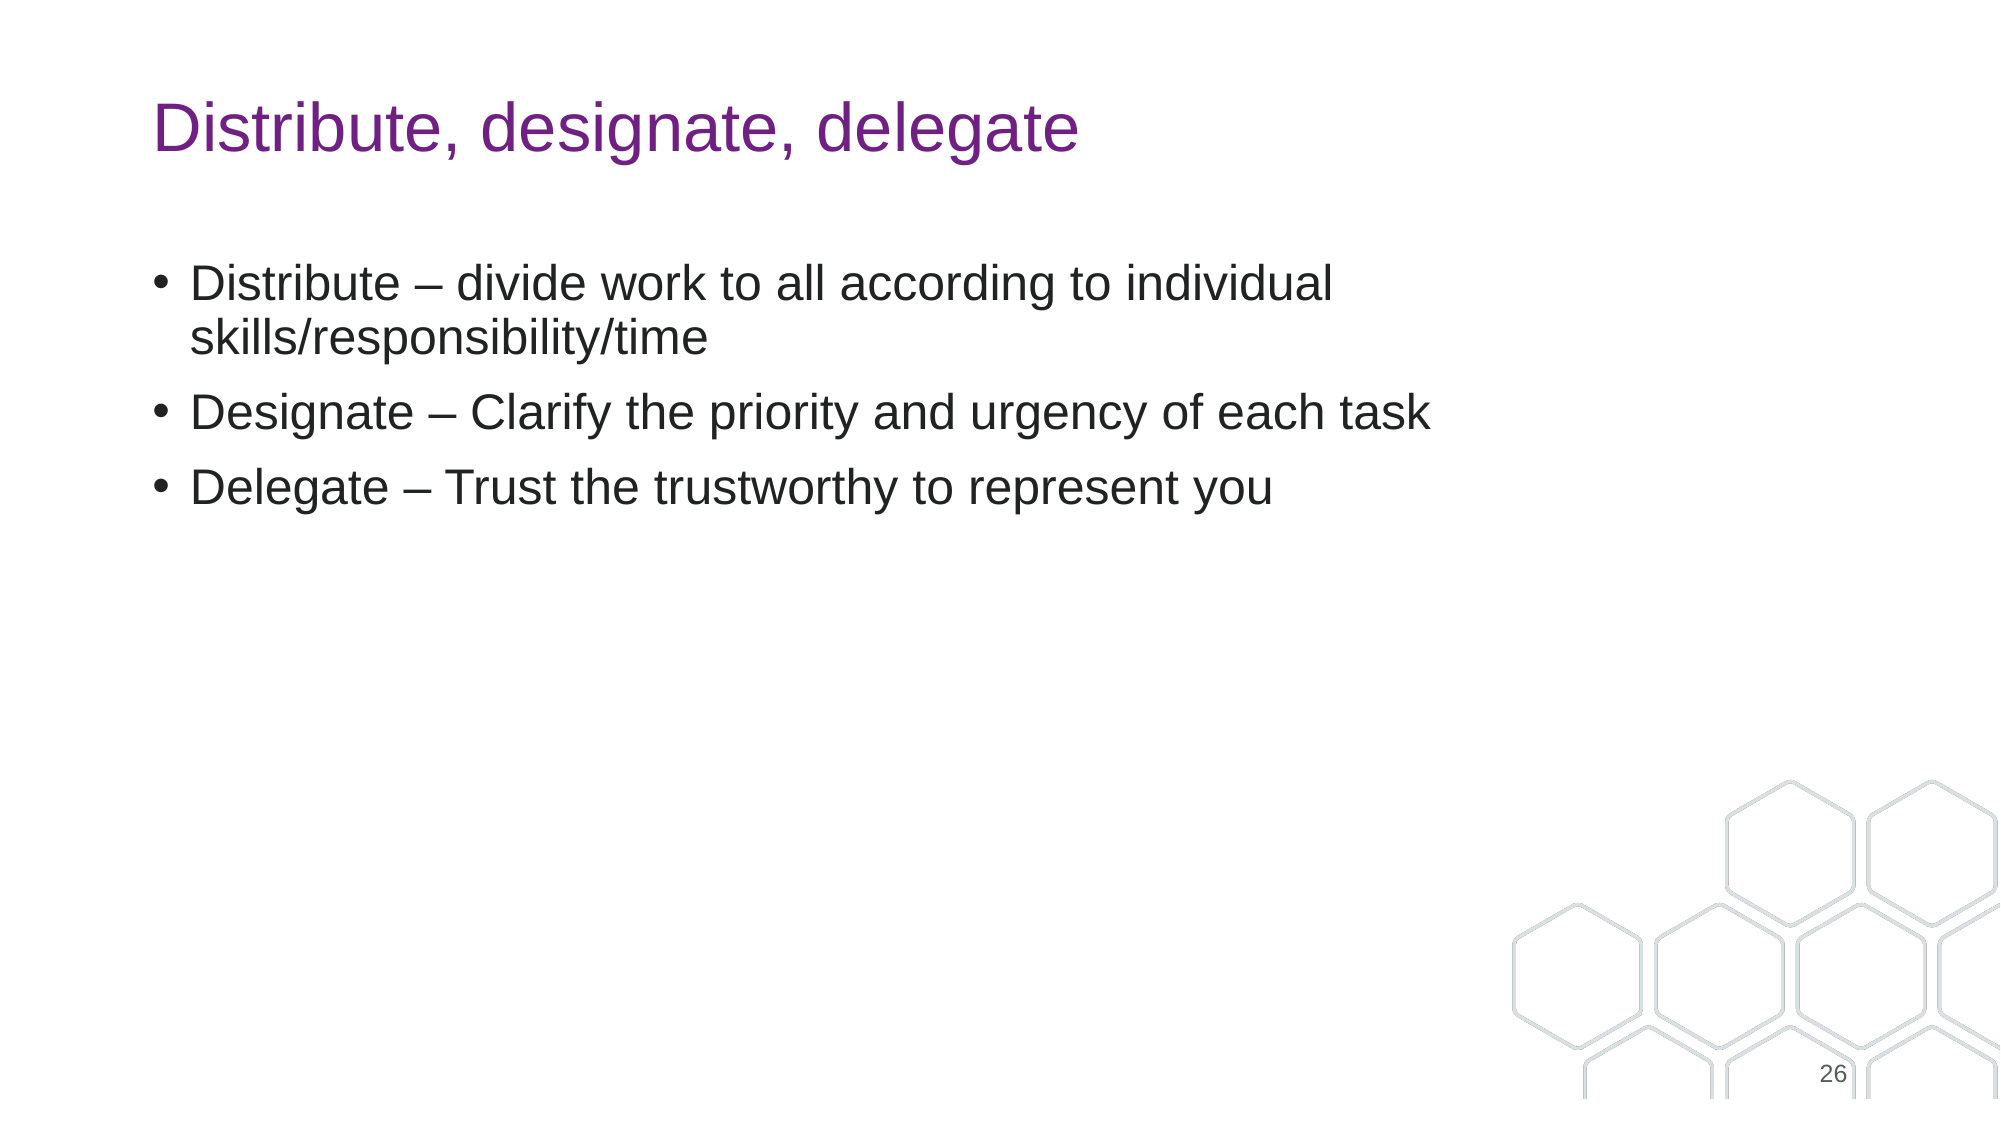

# Distribute, designate, delegate
Distribute – divide work to all according to individual skills/responsibility/time
Designate – Clarify the priority and urgency of each task
Delegate – Trust the trustworthy to represent you

26